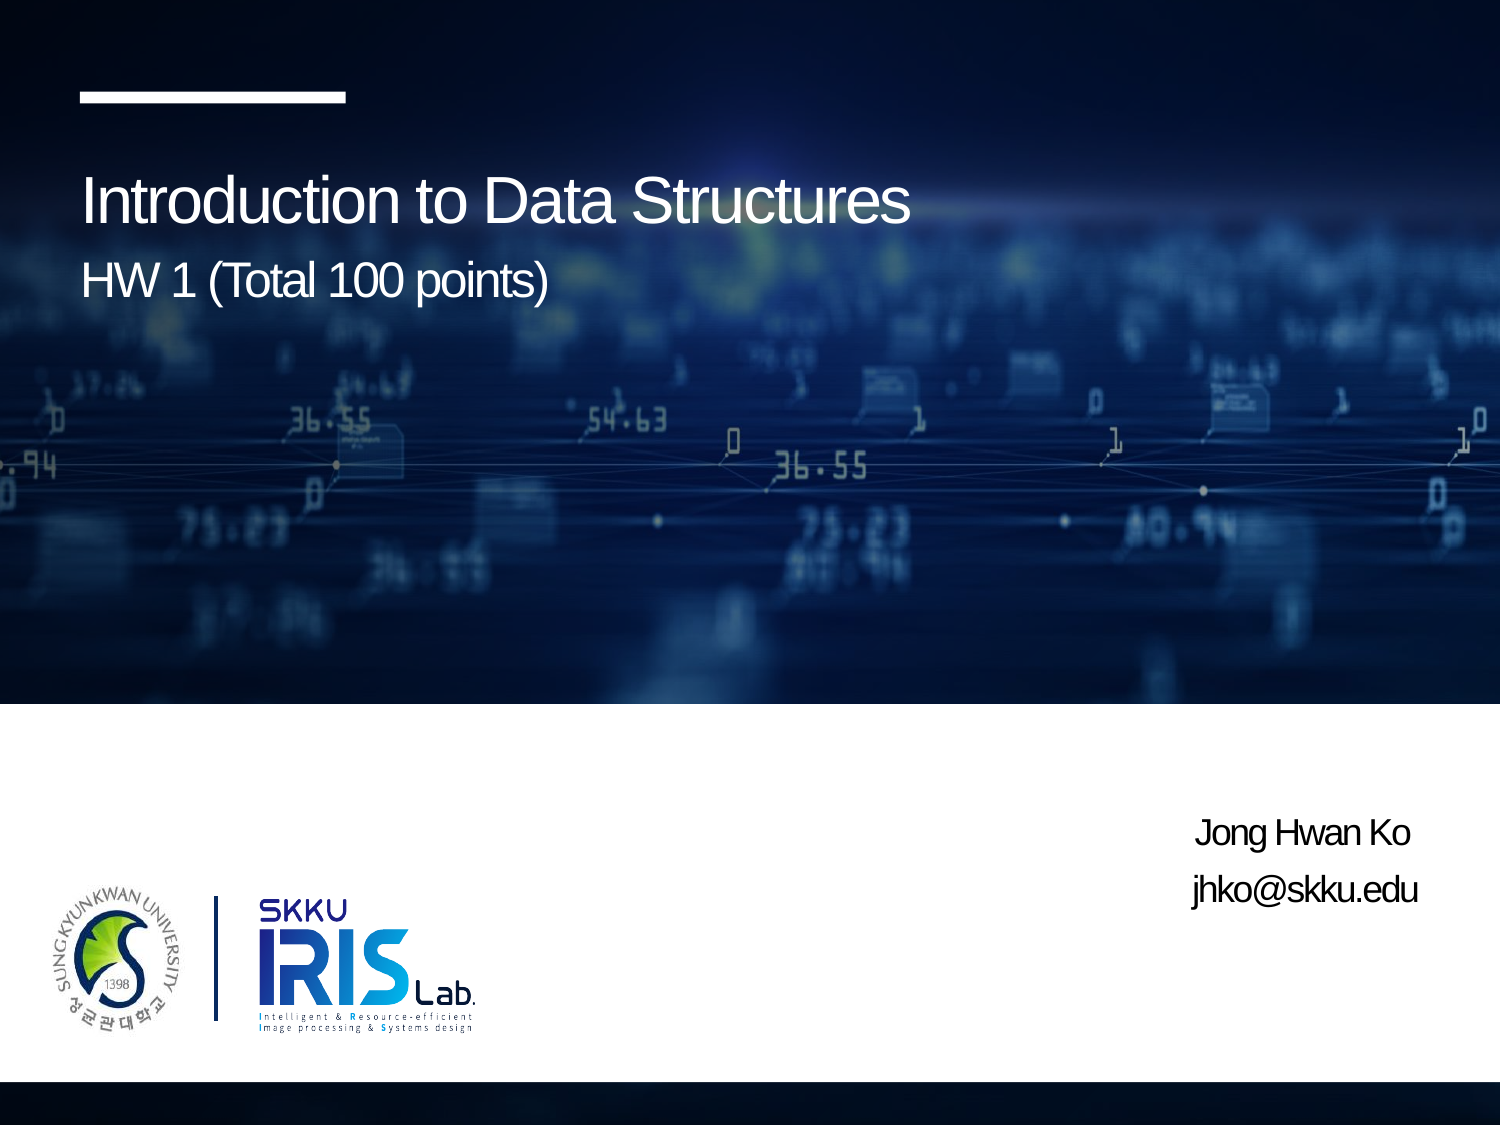

# Introduction to Data Structures
HW 1 (Total 100 points)
Jong Hwan Ko
jhko@skku.edu